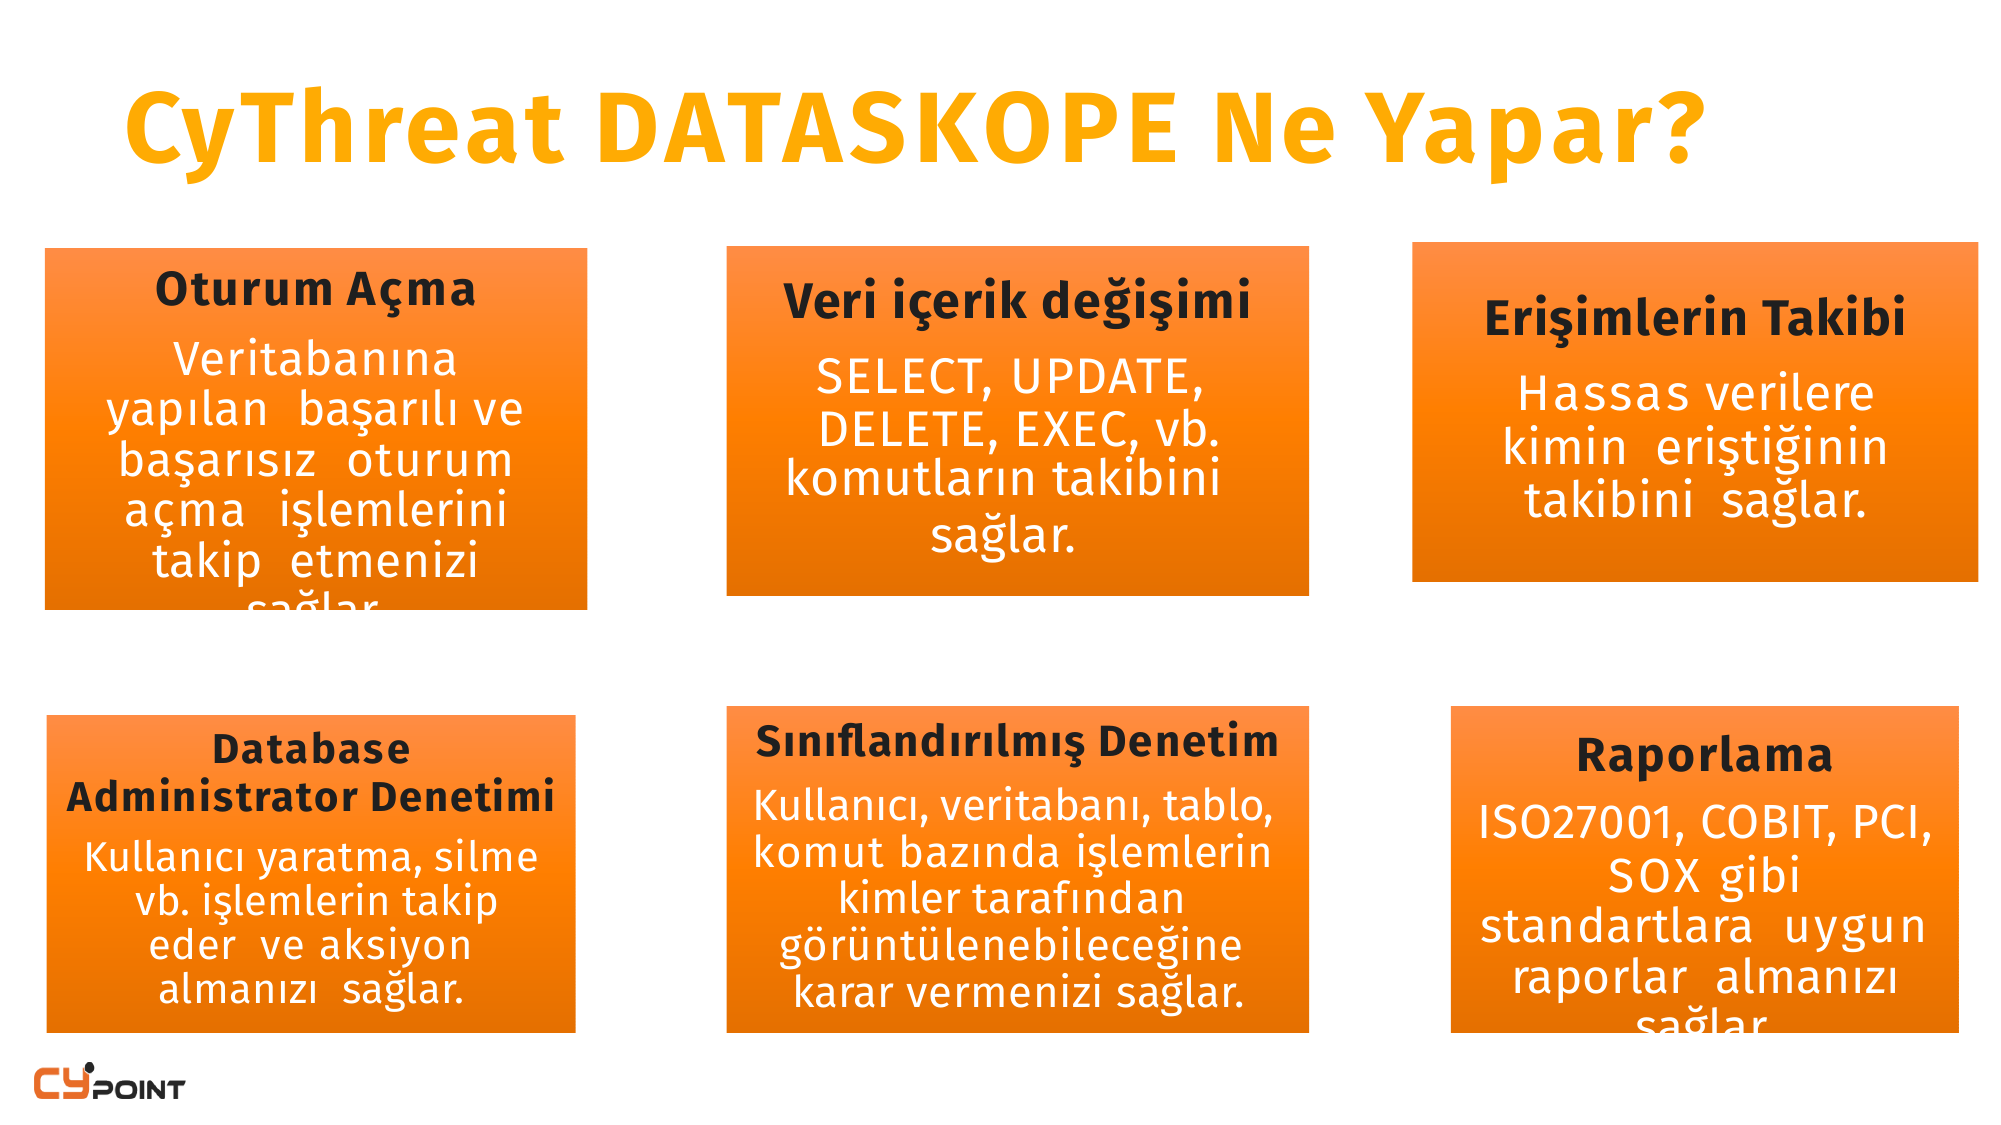

# CyThreat DATASKOPE Ne Yapar?
Oturum Açma
Veritabanına yapılan  başarılı ve başarısız  oturum açma  işlemlerini takip  etmenizi sağlar.

Veri içerik değişimi
SELECT, UPDATE,  DELETE, EXEC, vb.
komutların takibini
sağlar.
Erişimlerin Takibi
Hassas verilere kimin  eriştiğinin takibini  sağlar.
Sınıflandırılmış Denetim
Kullanıcı, veritabanı, tablo,  komut bazında işlemlerin  kimler tarafından  görüntülenebileceğine  karar vermenizi sağlar.

Raporlama
ISO27001, COBIT, PCI,
SOX gibi standartlara  uygun raporlar  almanızı sağlar.

Database
Administrator Denetimi
Kullanıcı yaratma, silme  vb. işlemlerin takip eder  ve aksiyon almanızı  sağlar.